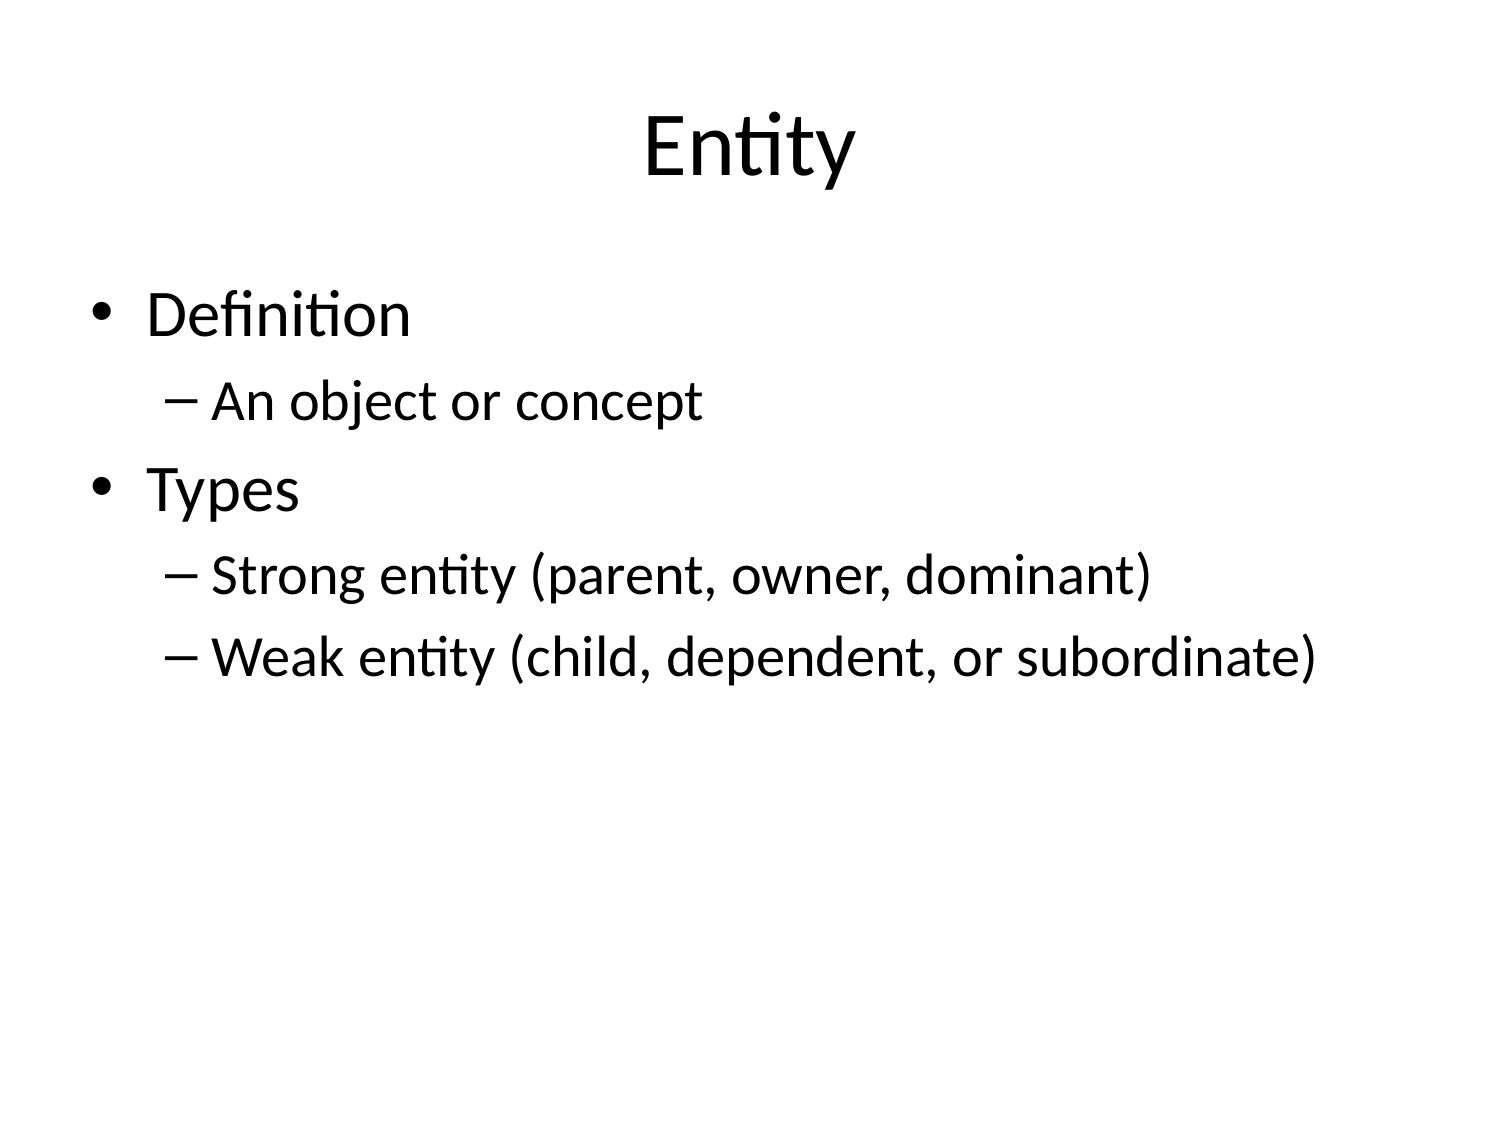

# Entity
Definition
An object or concept
Types
Strong entity (parent, owner, dominant)
Weak entity (child, dependent, or subordinate)